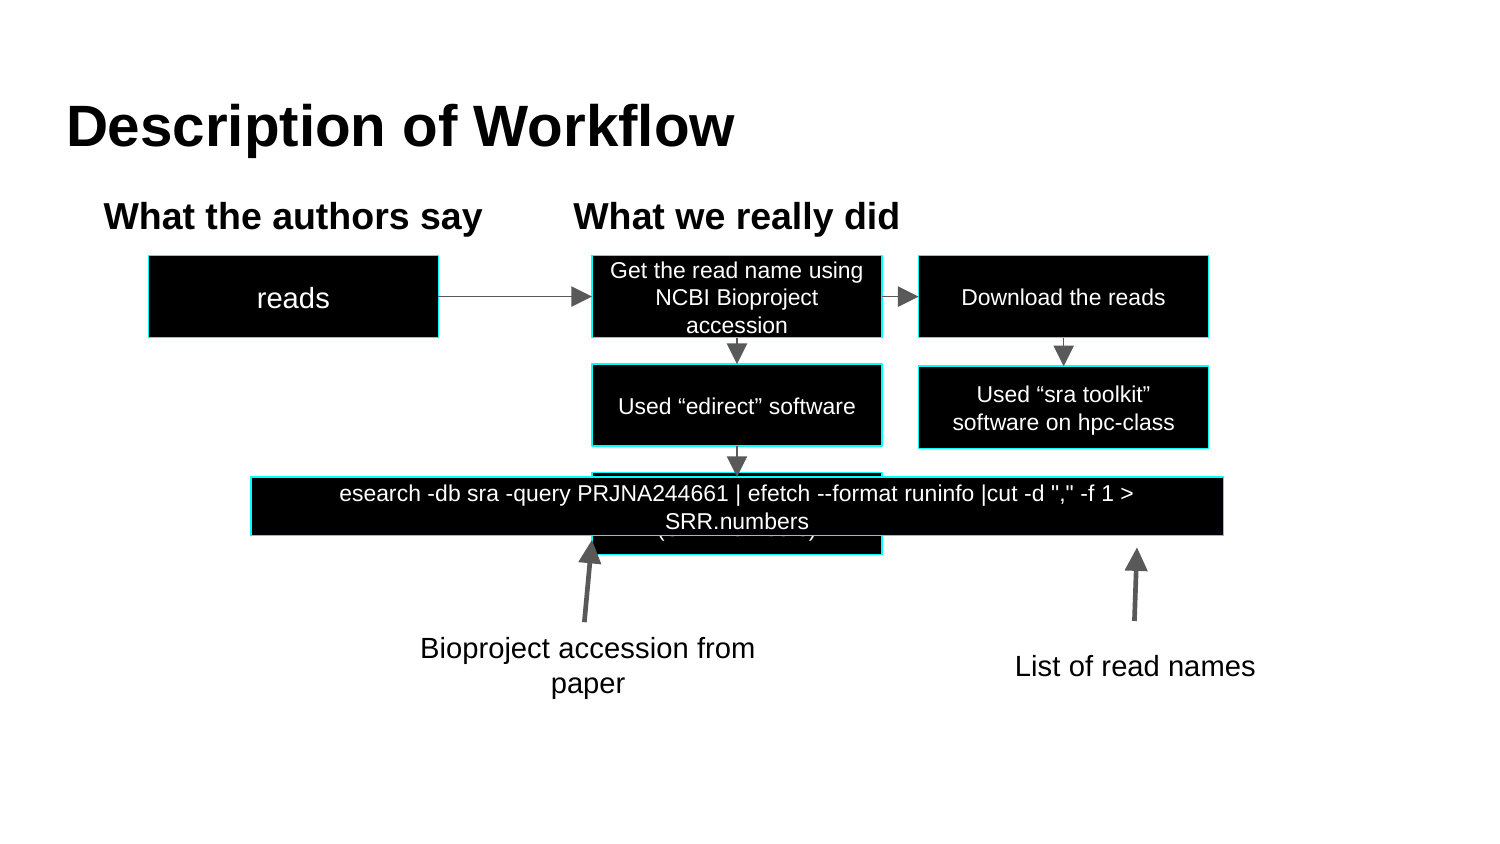

# Description of Workflow
What the authors say
What we really did
reads
Get the read name using NCBI Bioproject accession
Download the reads
Used “edirect” software
Used “sra toolkit” software on hpc-class
Reads’ names
(SRR.numbers)
esearch -db sra -query PRJNA244661 | efetch --format runinfo |cut -d "," -f 1 > SRR.numbers
Bioproject accession from paper
List of read names